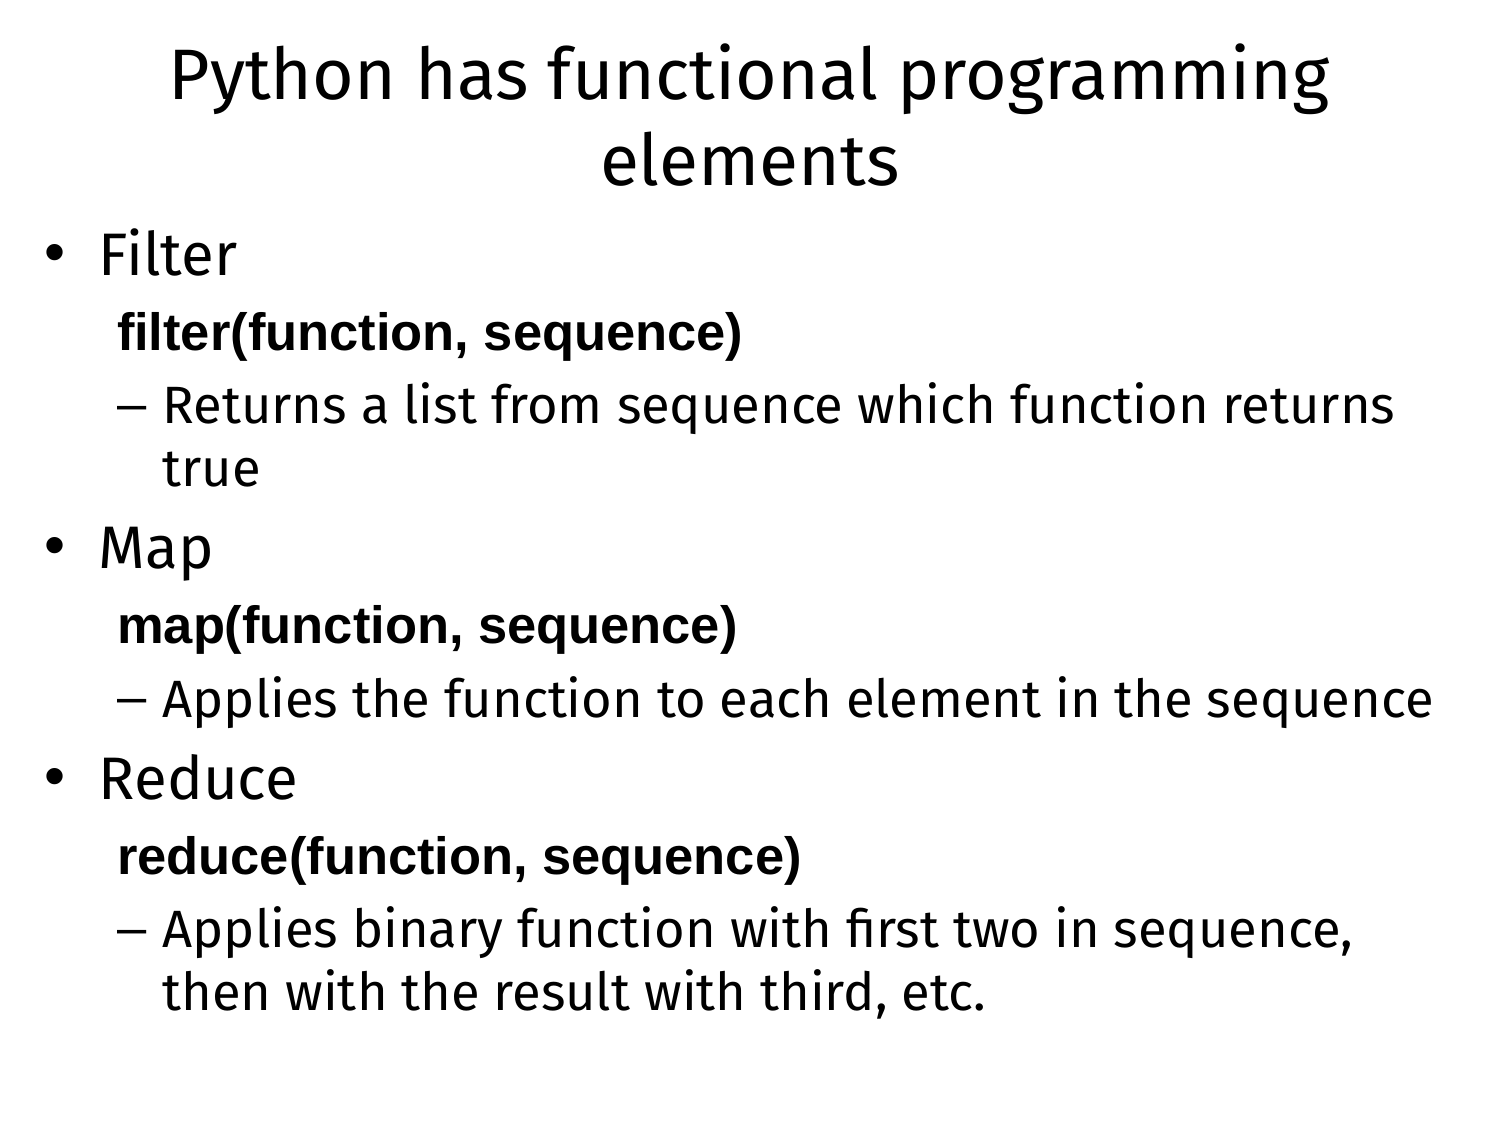

Python has functional programming elements
Filter
filter(function, sequence)
Returns a list from sequence which function returns true
Map
map(function, sequence)
Applies the function to each element in the sequence
Reduce
reduce(function, sequence)
Applies binary function with first two in sequence, then with the result with third, etc.